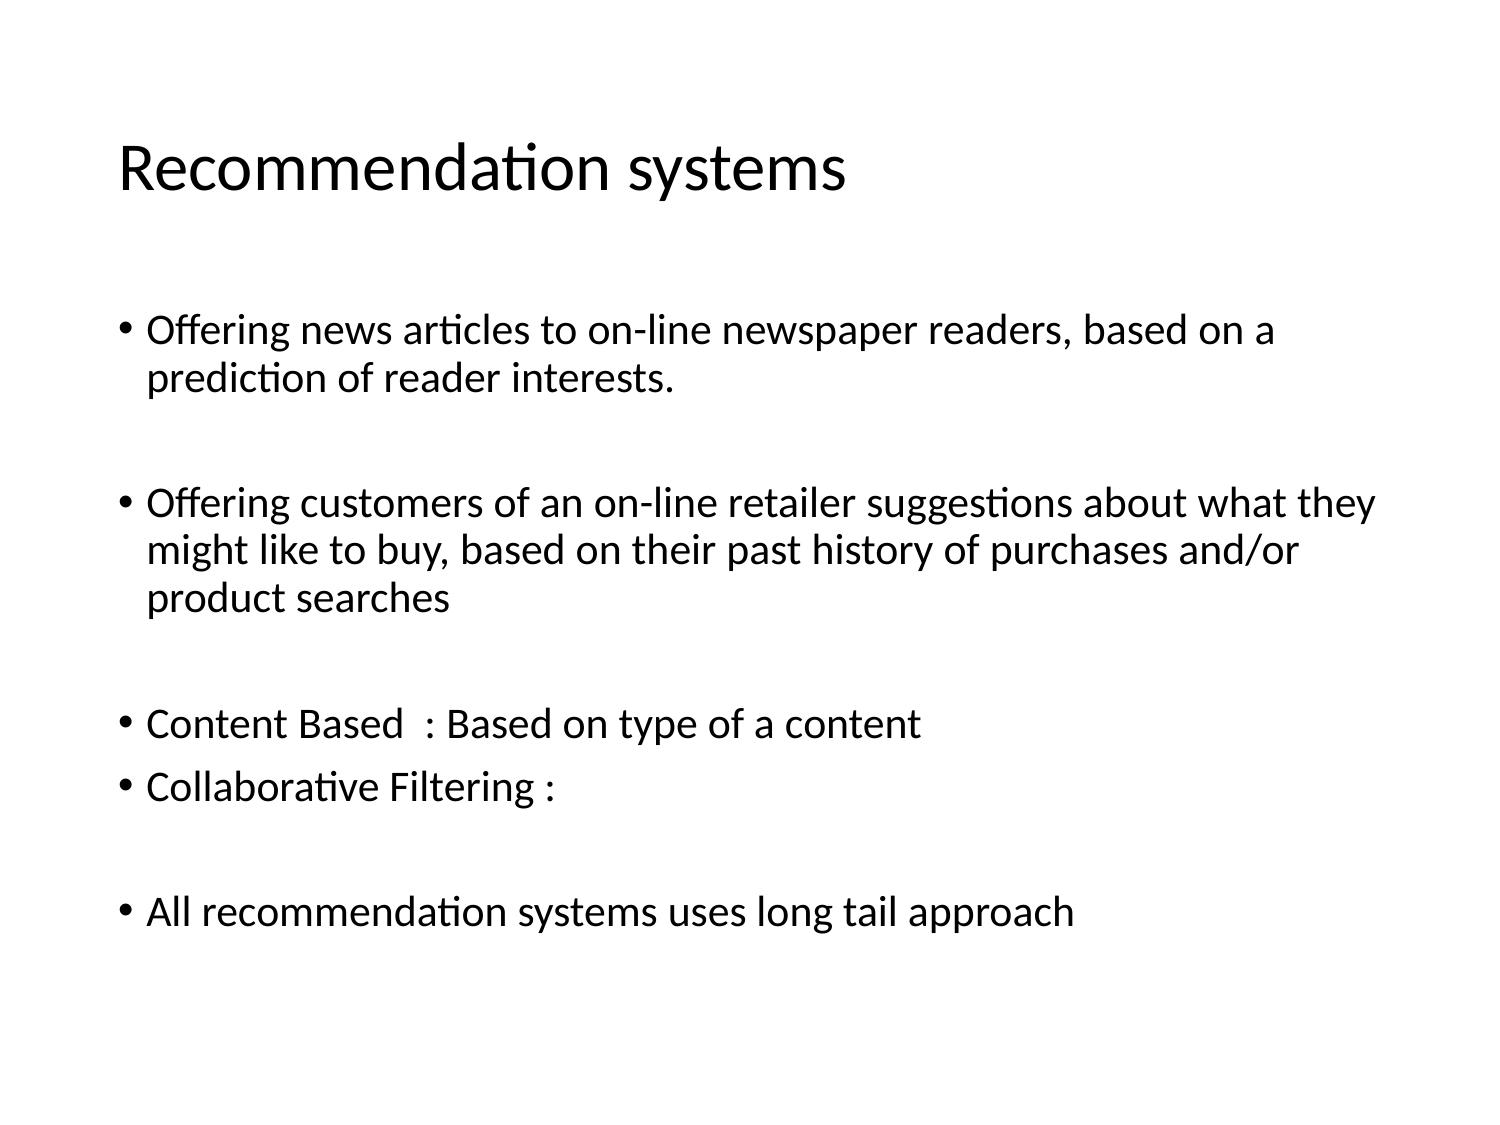

# Recommendation systems
Offering news articles to on-line newspaper readers, based on a prediction of reader interests.

Offering customers of an on-line retailer suggestions about what they might like to buy, based on their past history of purchases and/or product searches

Content Based  : Based on type of a content
Collaborative Filtering :

All recommendation systems uses long tail approach